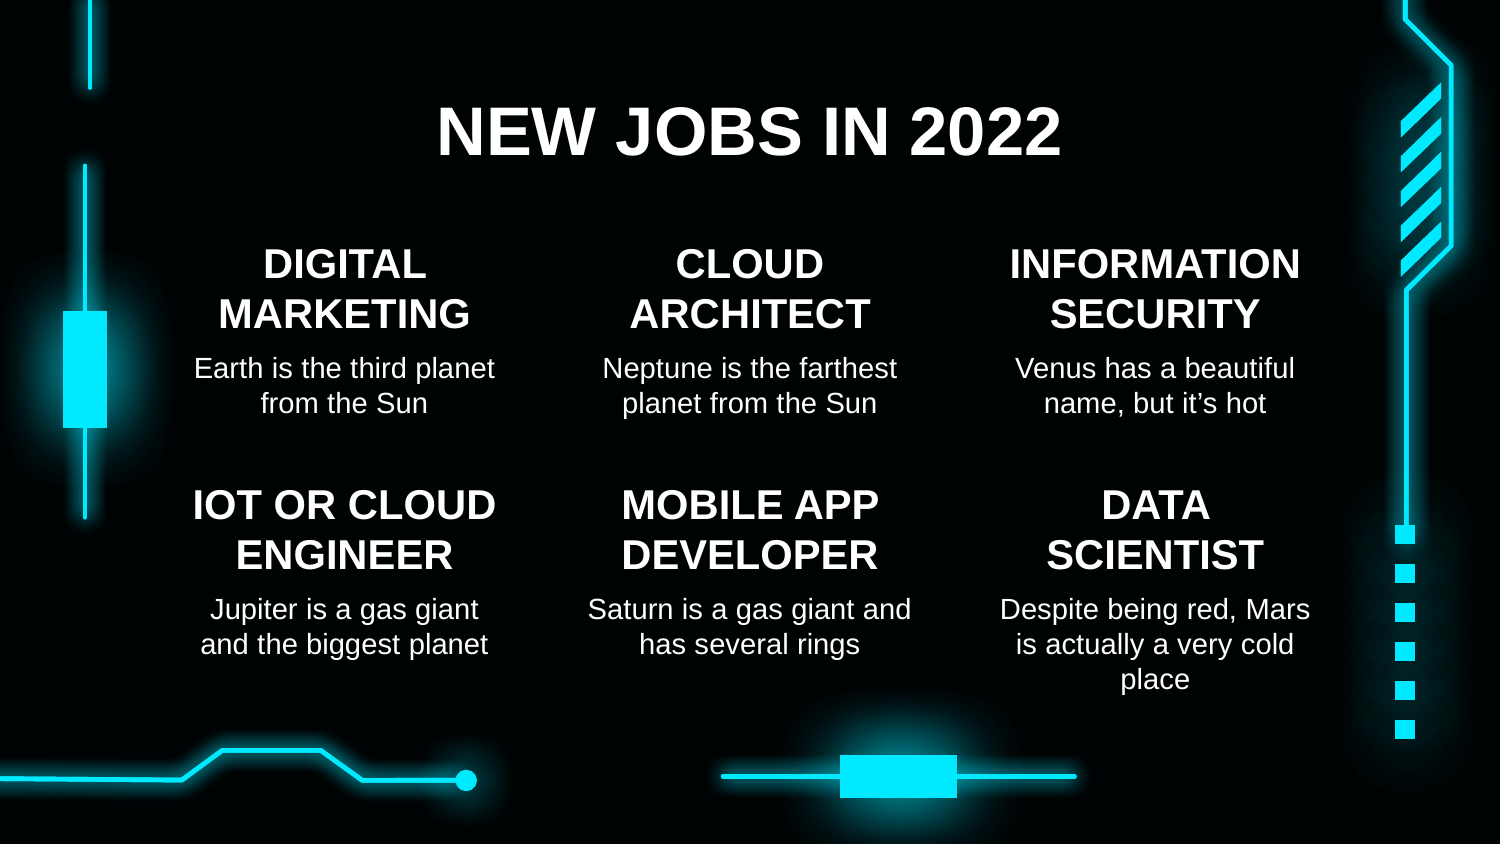

# NEW JOBS IN 2022
DIGITAL MARKETING
CLOUD ARCHITECT
INFORMATION SECURITY
Earth is the third planet from the Sun
Neptune is the farthest planet from the Sun
Venus has a beautiful name, but it’s hot
IOT OR CLOUD ENGINEER
MOBILE APP DEVELOPER
DATA SCIENTIST
Jupiter is a gas giant and the biggest planet
Saturn is a gas giant and has several rings
Despite being red, Mars is actually a very cold place